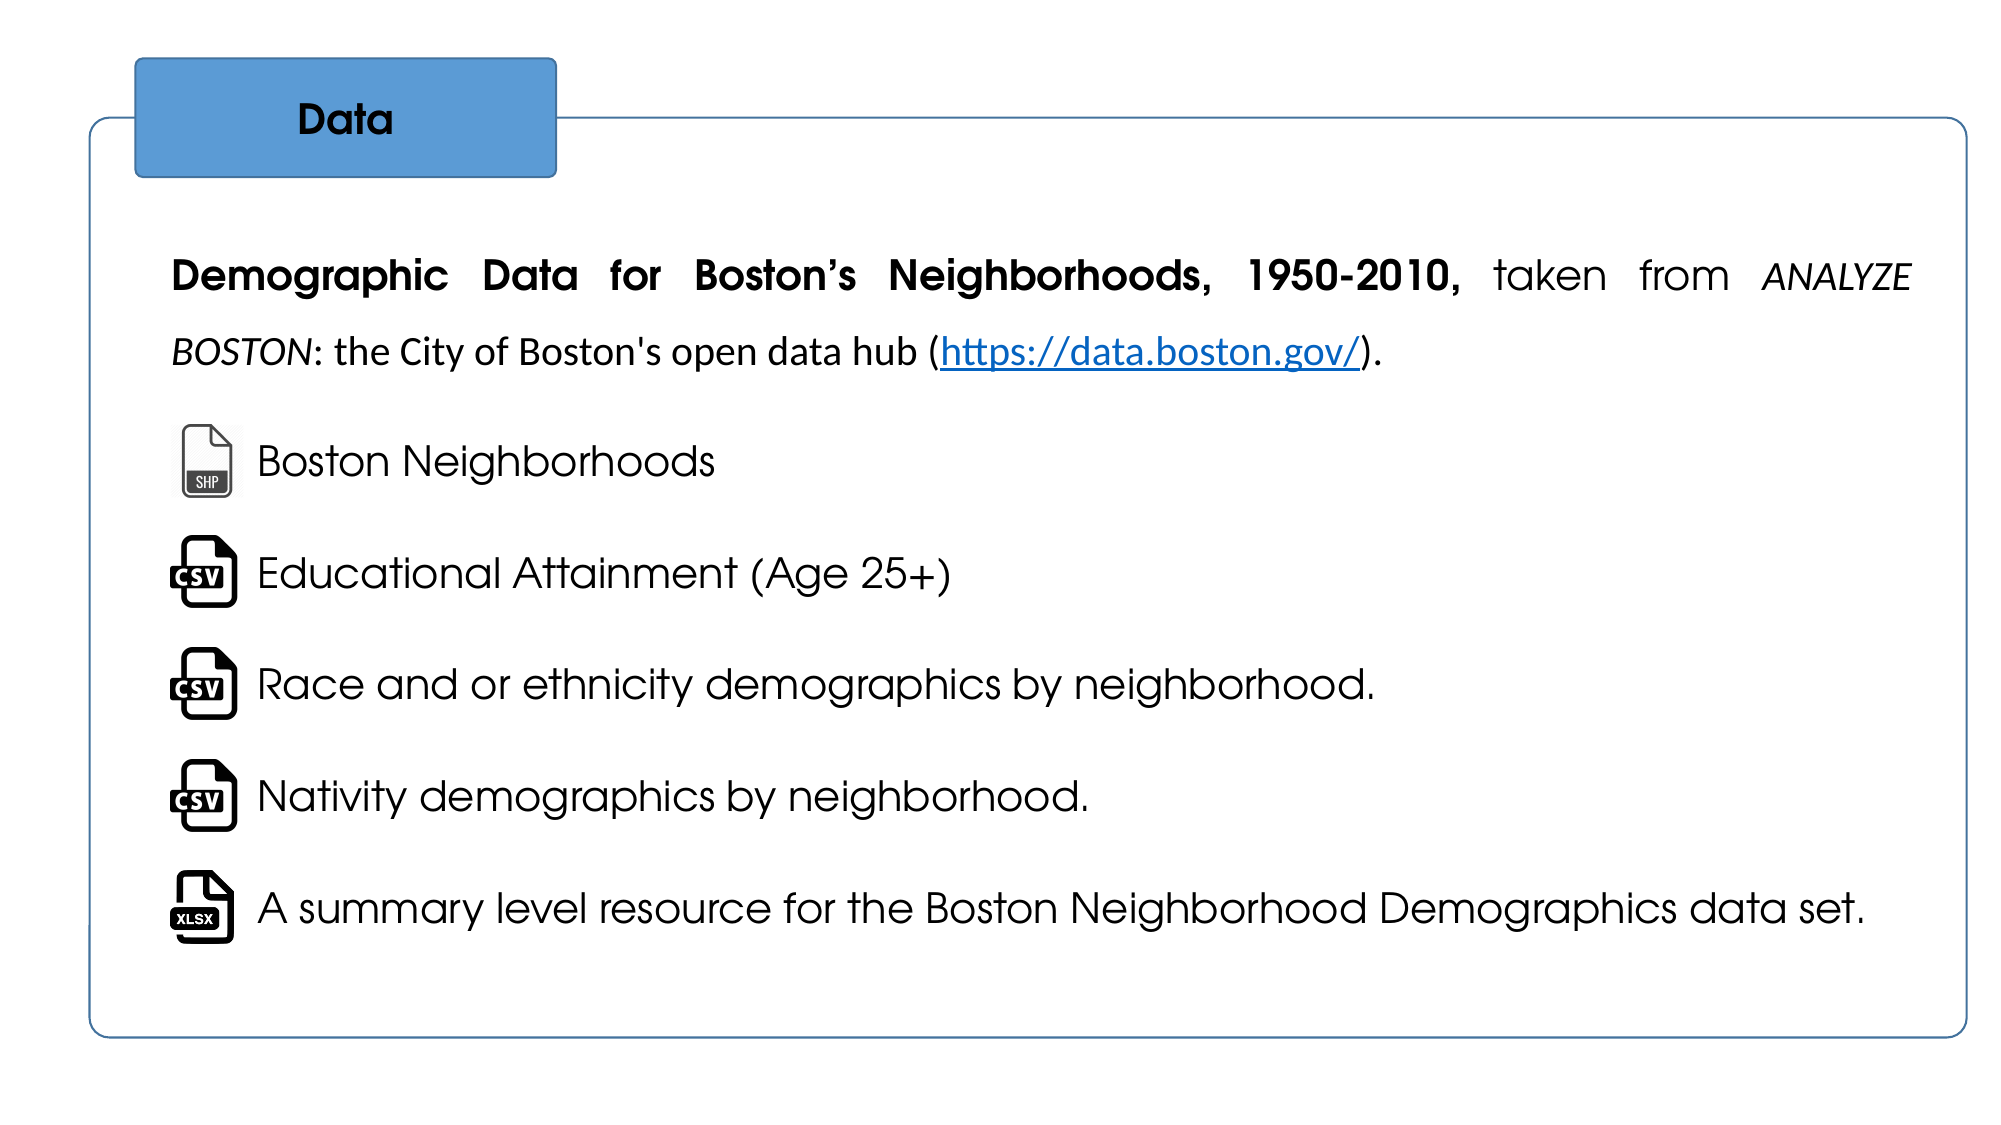

Data

Demographic Data for Boston’s Neighborhoods, 1950-2010, taken from ANALYZE BOSTON: the City of Boston's open data hub (https://data.boston.gov/).
 Boston Neighborhoods
 Educational Attainment (Age 25+)
 Race and or ethnicity demographics by neighborhood.
 Nativity demographics by neighborhood.
 A summary level resource for the Boston Neighborhood Demographics data set.